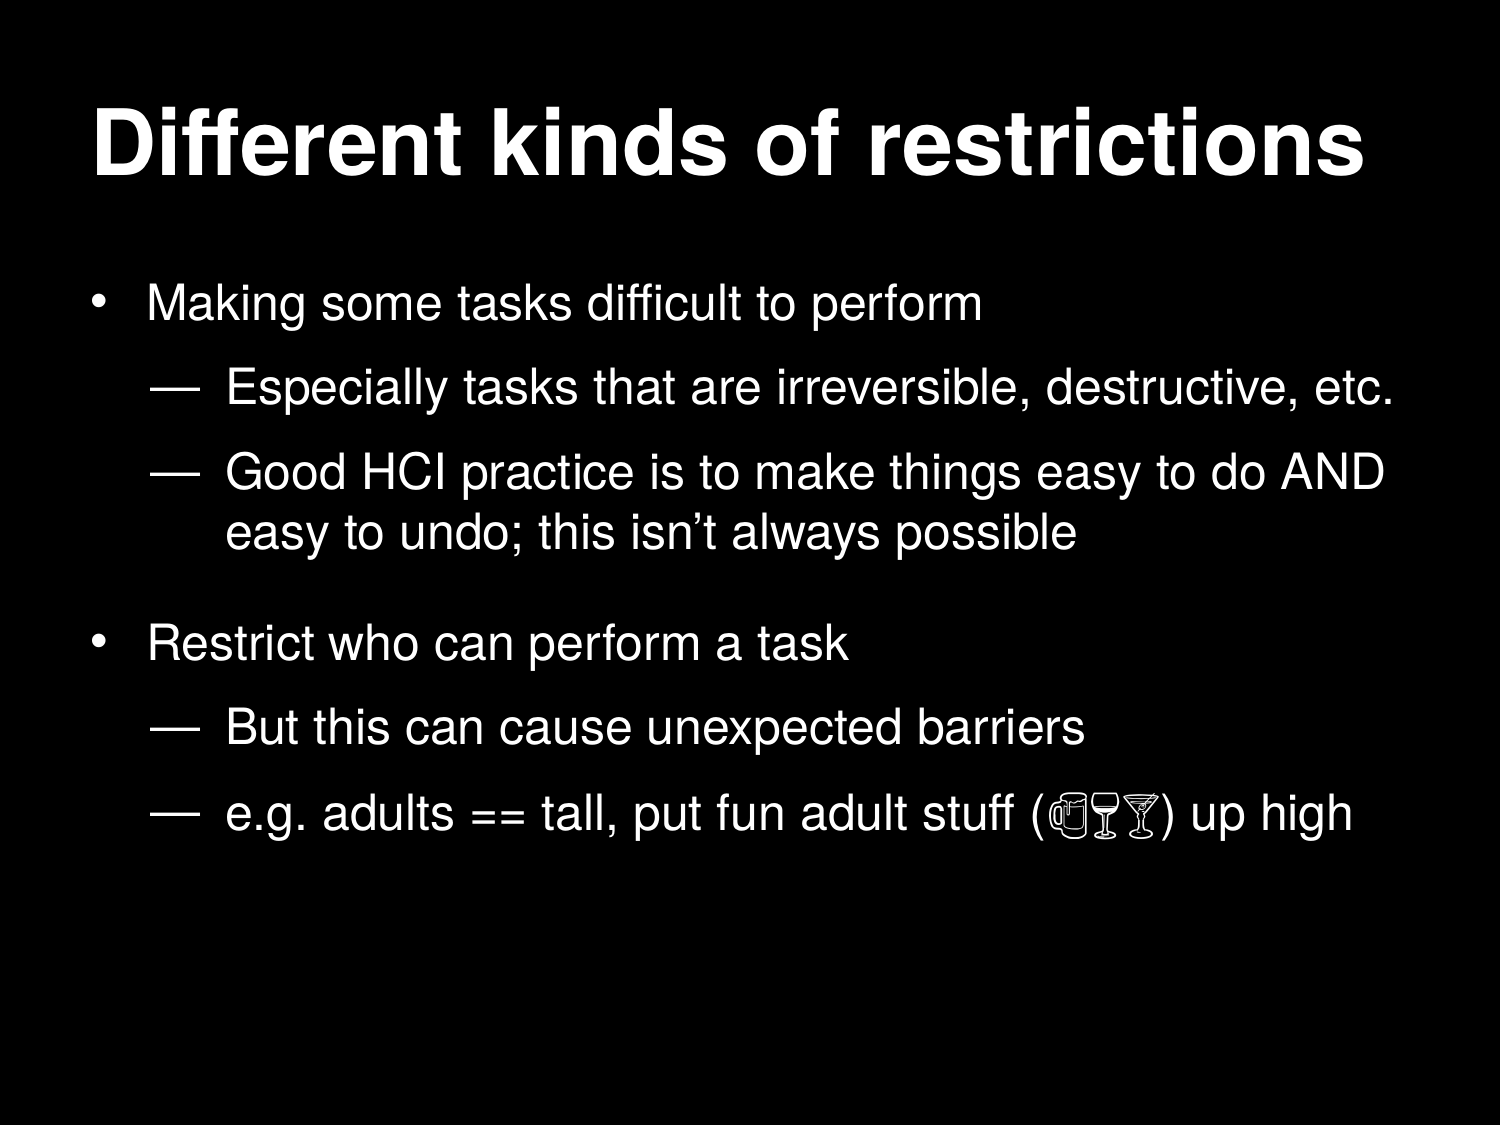

# Different kinds of restrictions
Making some tasks difficult to perform
Especially tasks that are irreversible, destructive, etc.
Good HCI practice is to make things easy to do AND easy to undo; this isn’t always possible
Restrict who can perform a task
But this can cause unexpected barriers
e.g. adults == tall, put fun adult stuff (🍺🍷🍸) up high